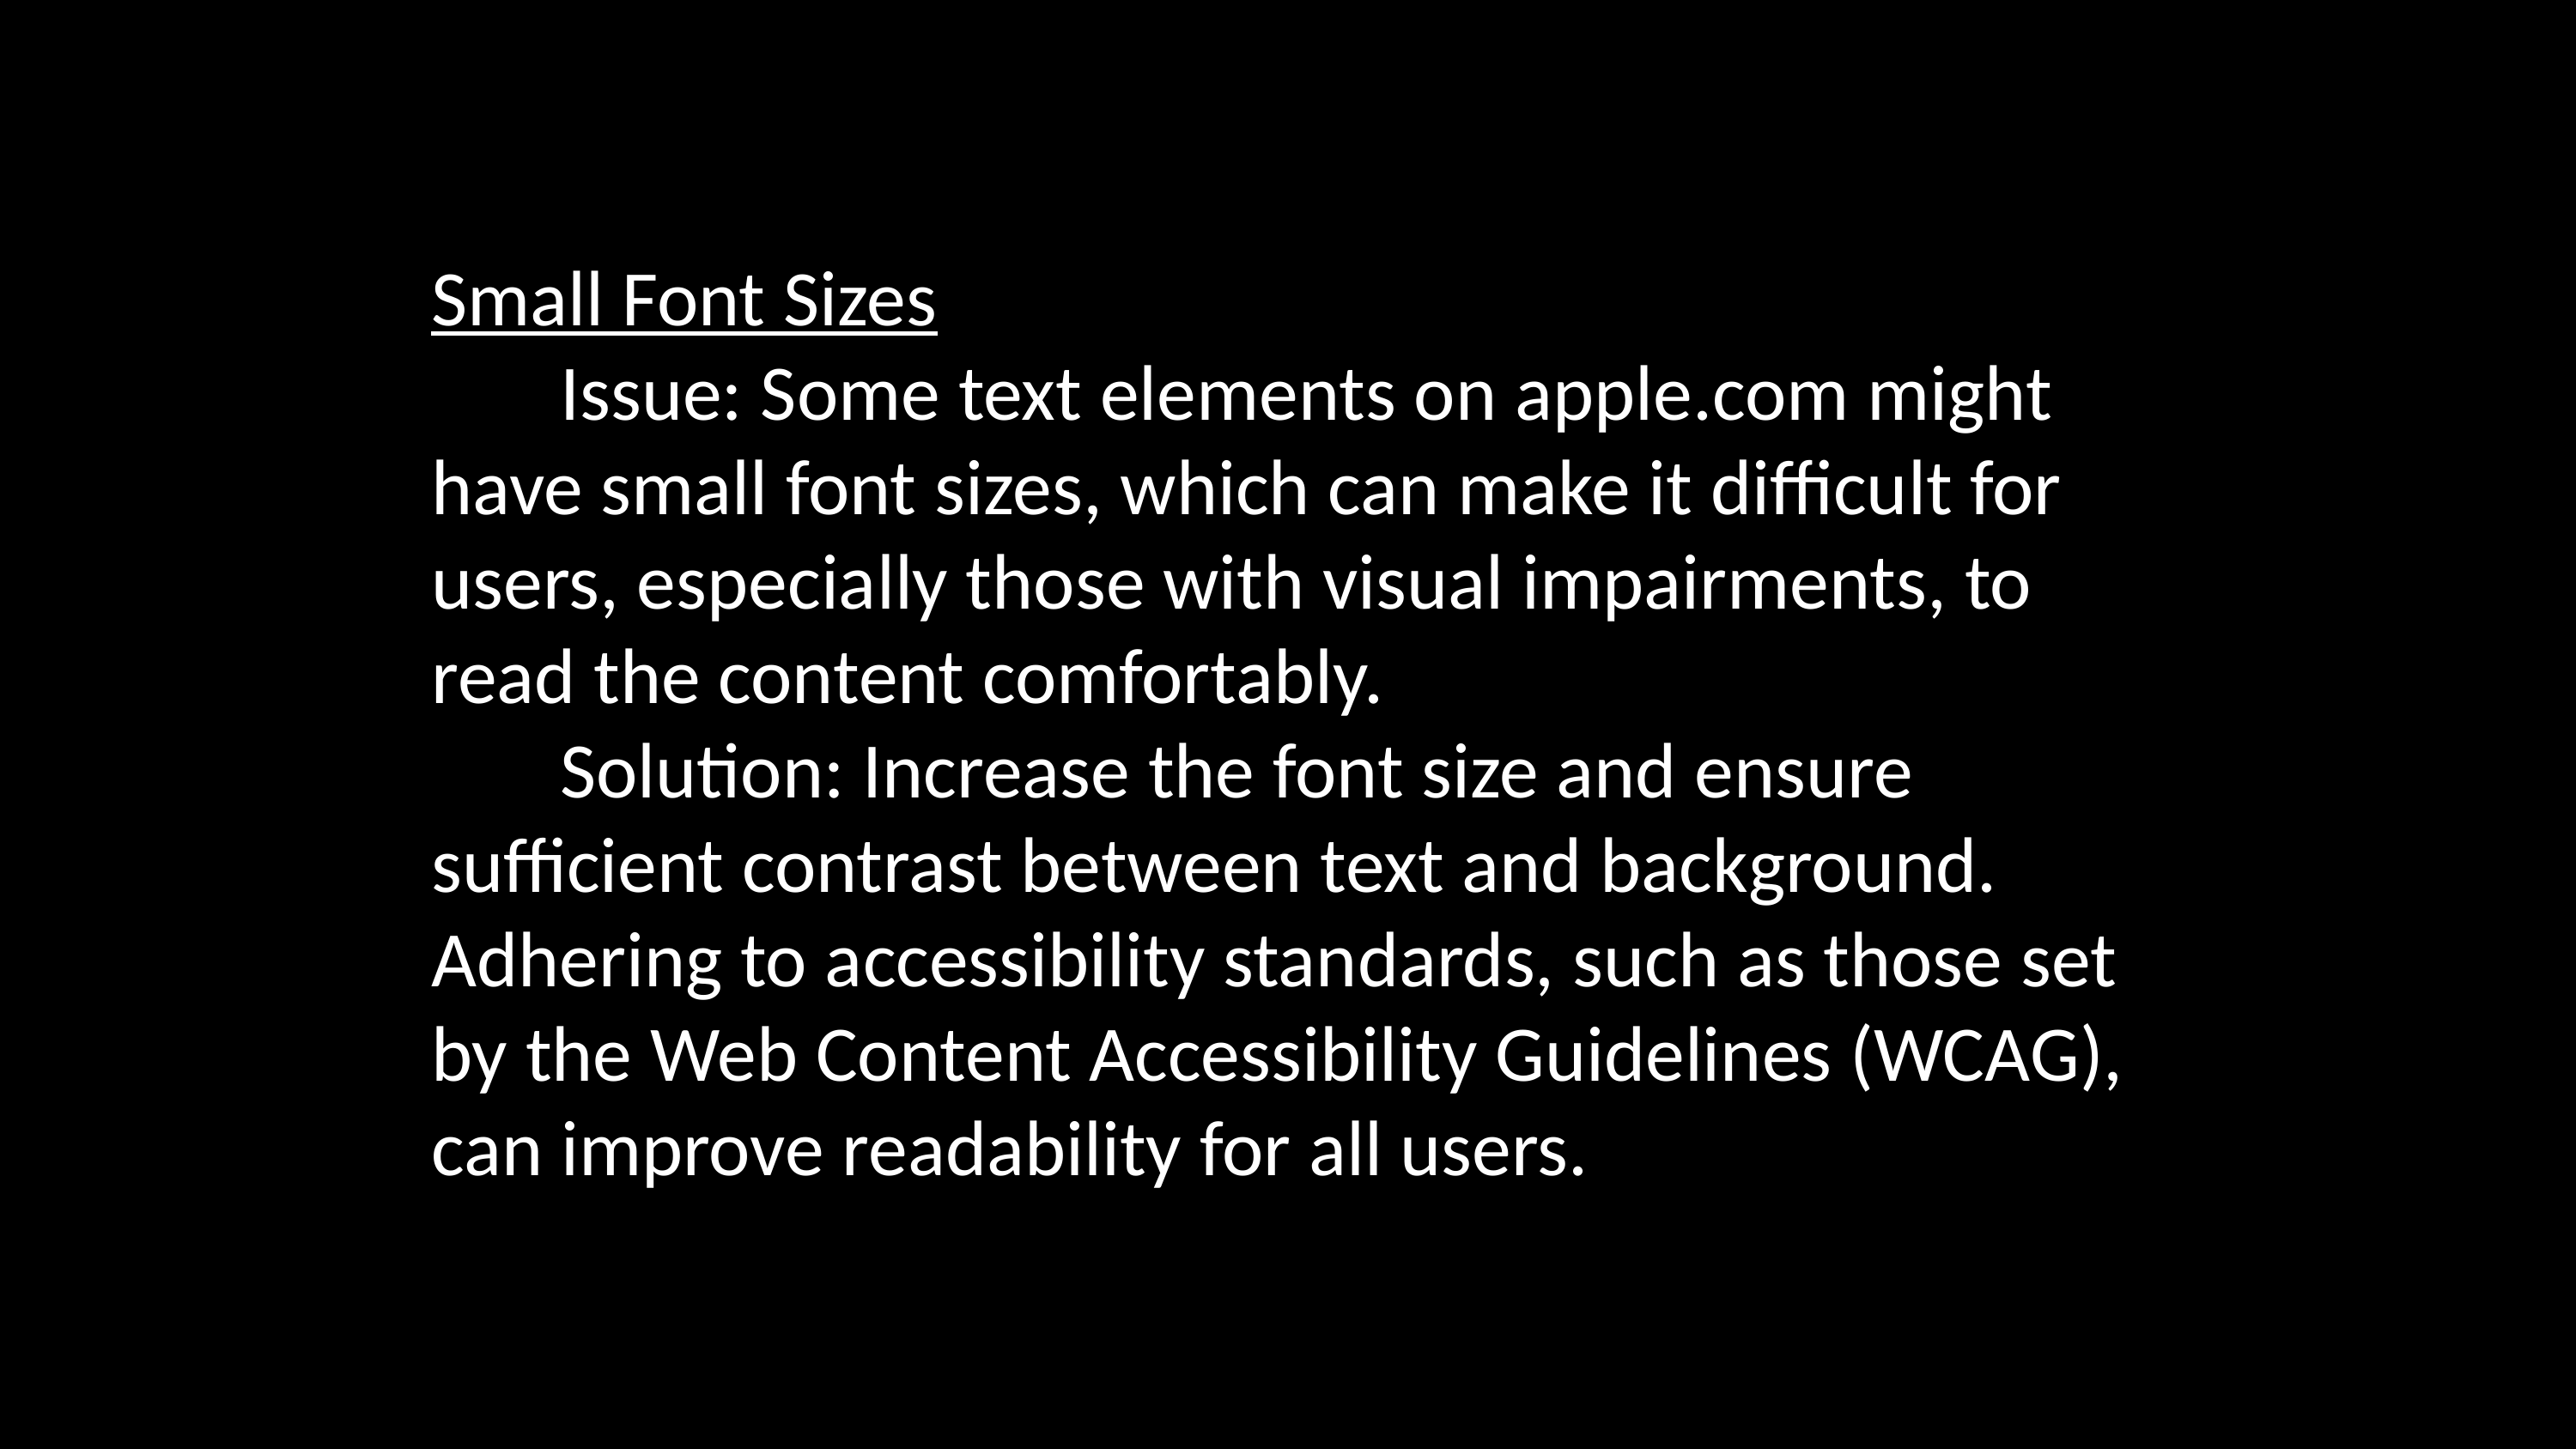

Small Font Sizes
	Issue: Some text elements on apple.com might have small font sizes, which can make it difficult for users, especially those with visual impairments, to read the content comfortably.
	Solution: Increase the font size and ensure sufficient contrast between text and background. Adhering to accessibility standards, such as those set by the Web Content Accessibility Guidelines (WCAG), can improve readability for all users.